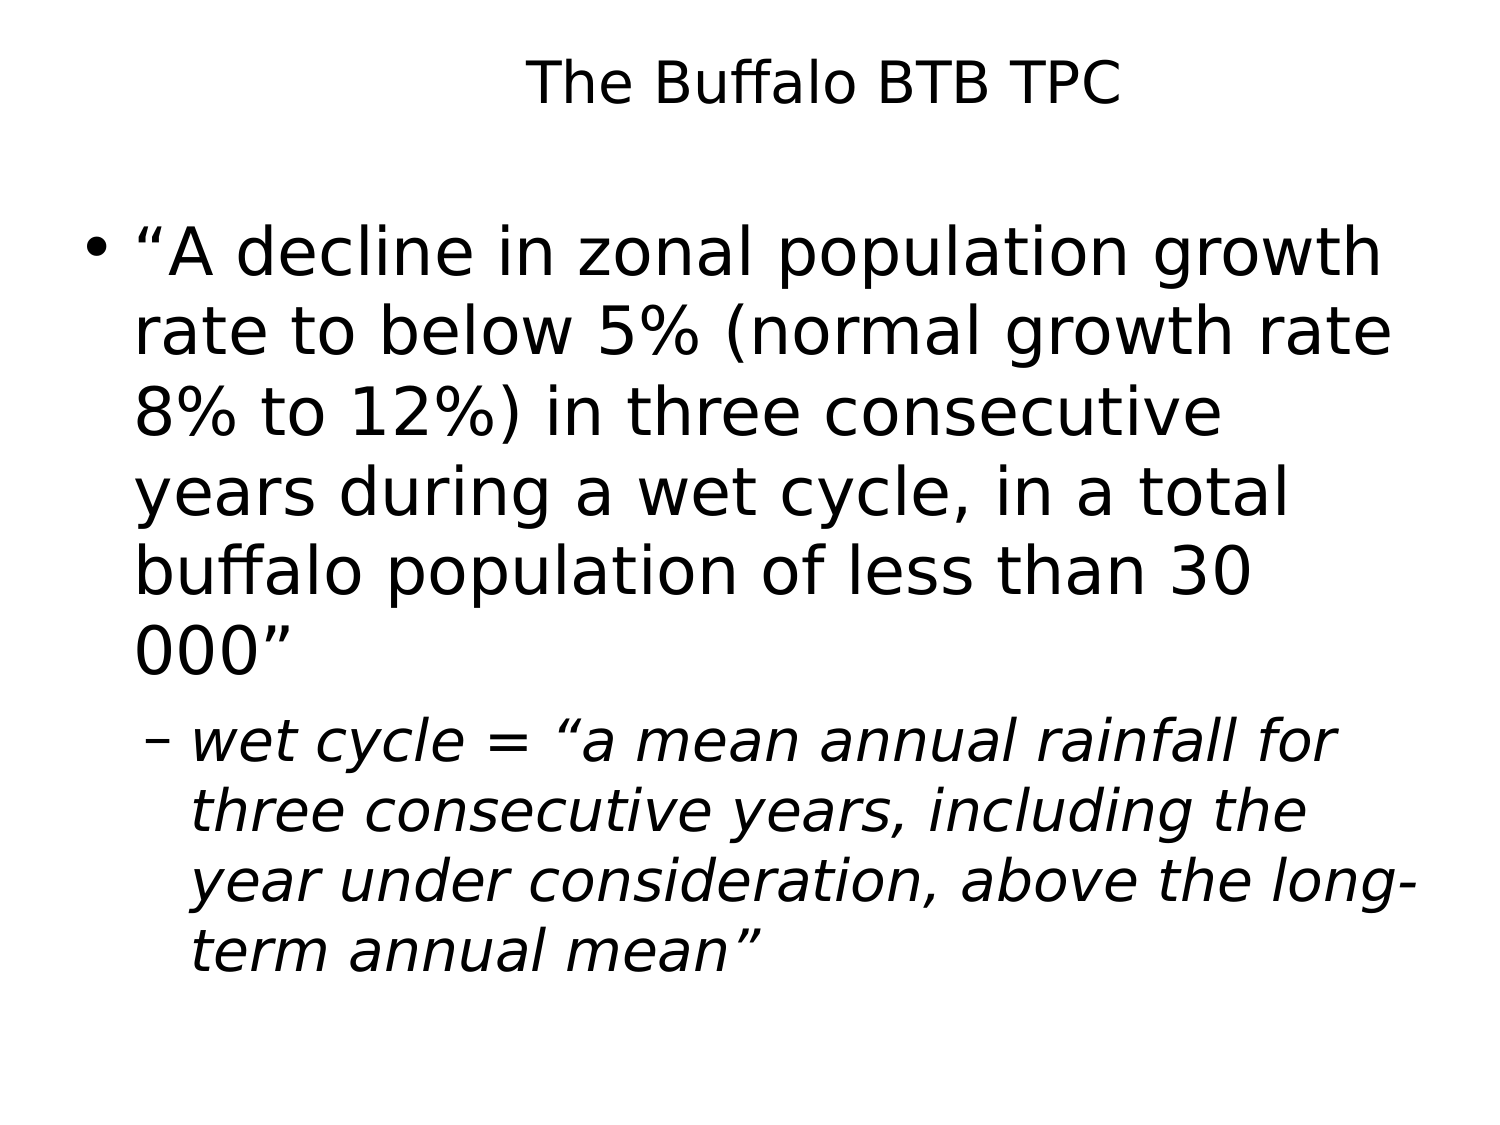

# The Buffalo BTB TPC
“A decline in zonal population growth rate to below 5% (normal growth rate 8% to 12%) in three consecutive years during a wet cycle, in a total buffalo population of less than 30 000”
wet cycle = “a mean annual rainfall for three consecutive years, including the year under consideration, above the long-term annual mean”